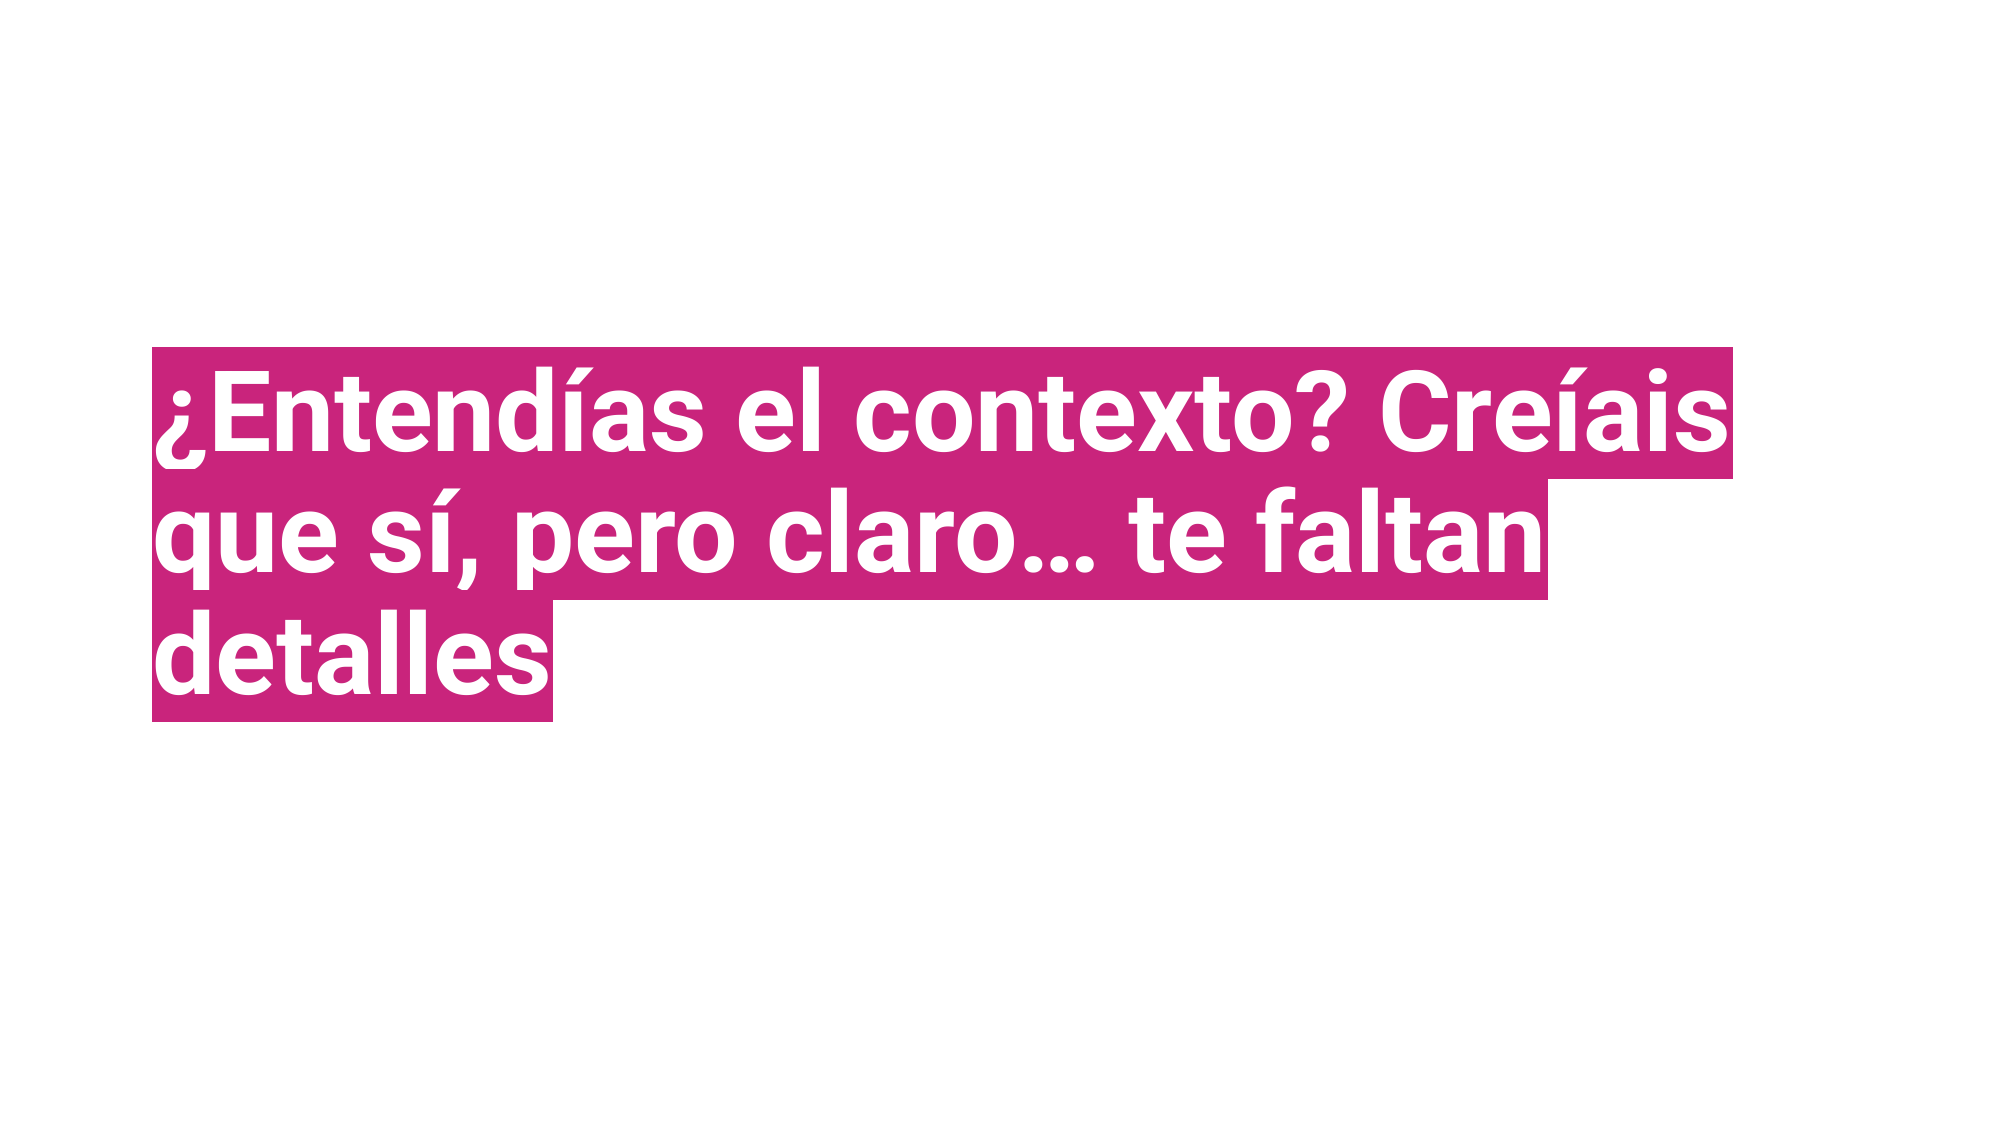

¿Entendías el contexto? Creíais que sí, pero claro… te faltan detalles